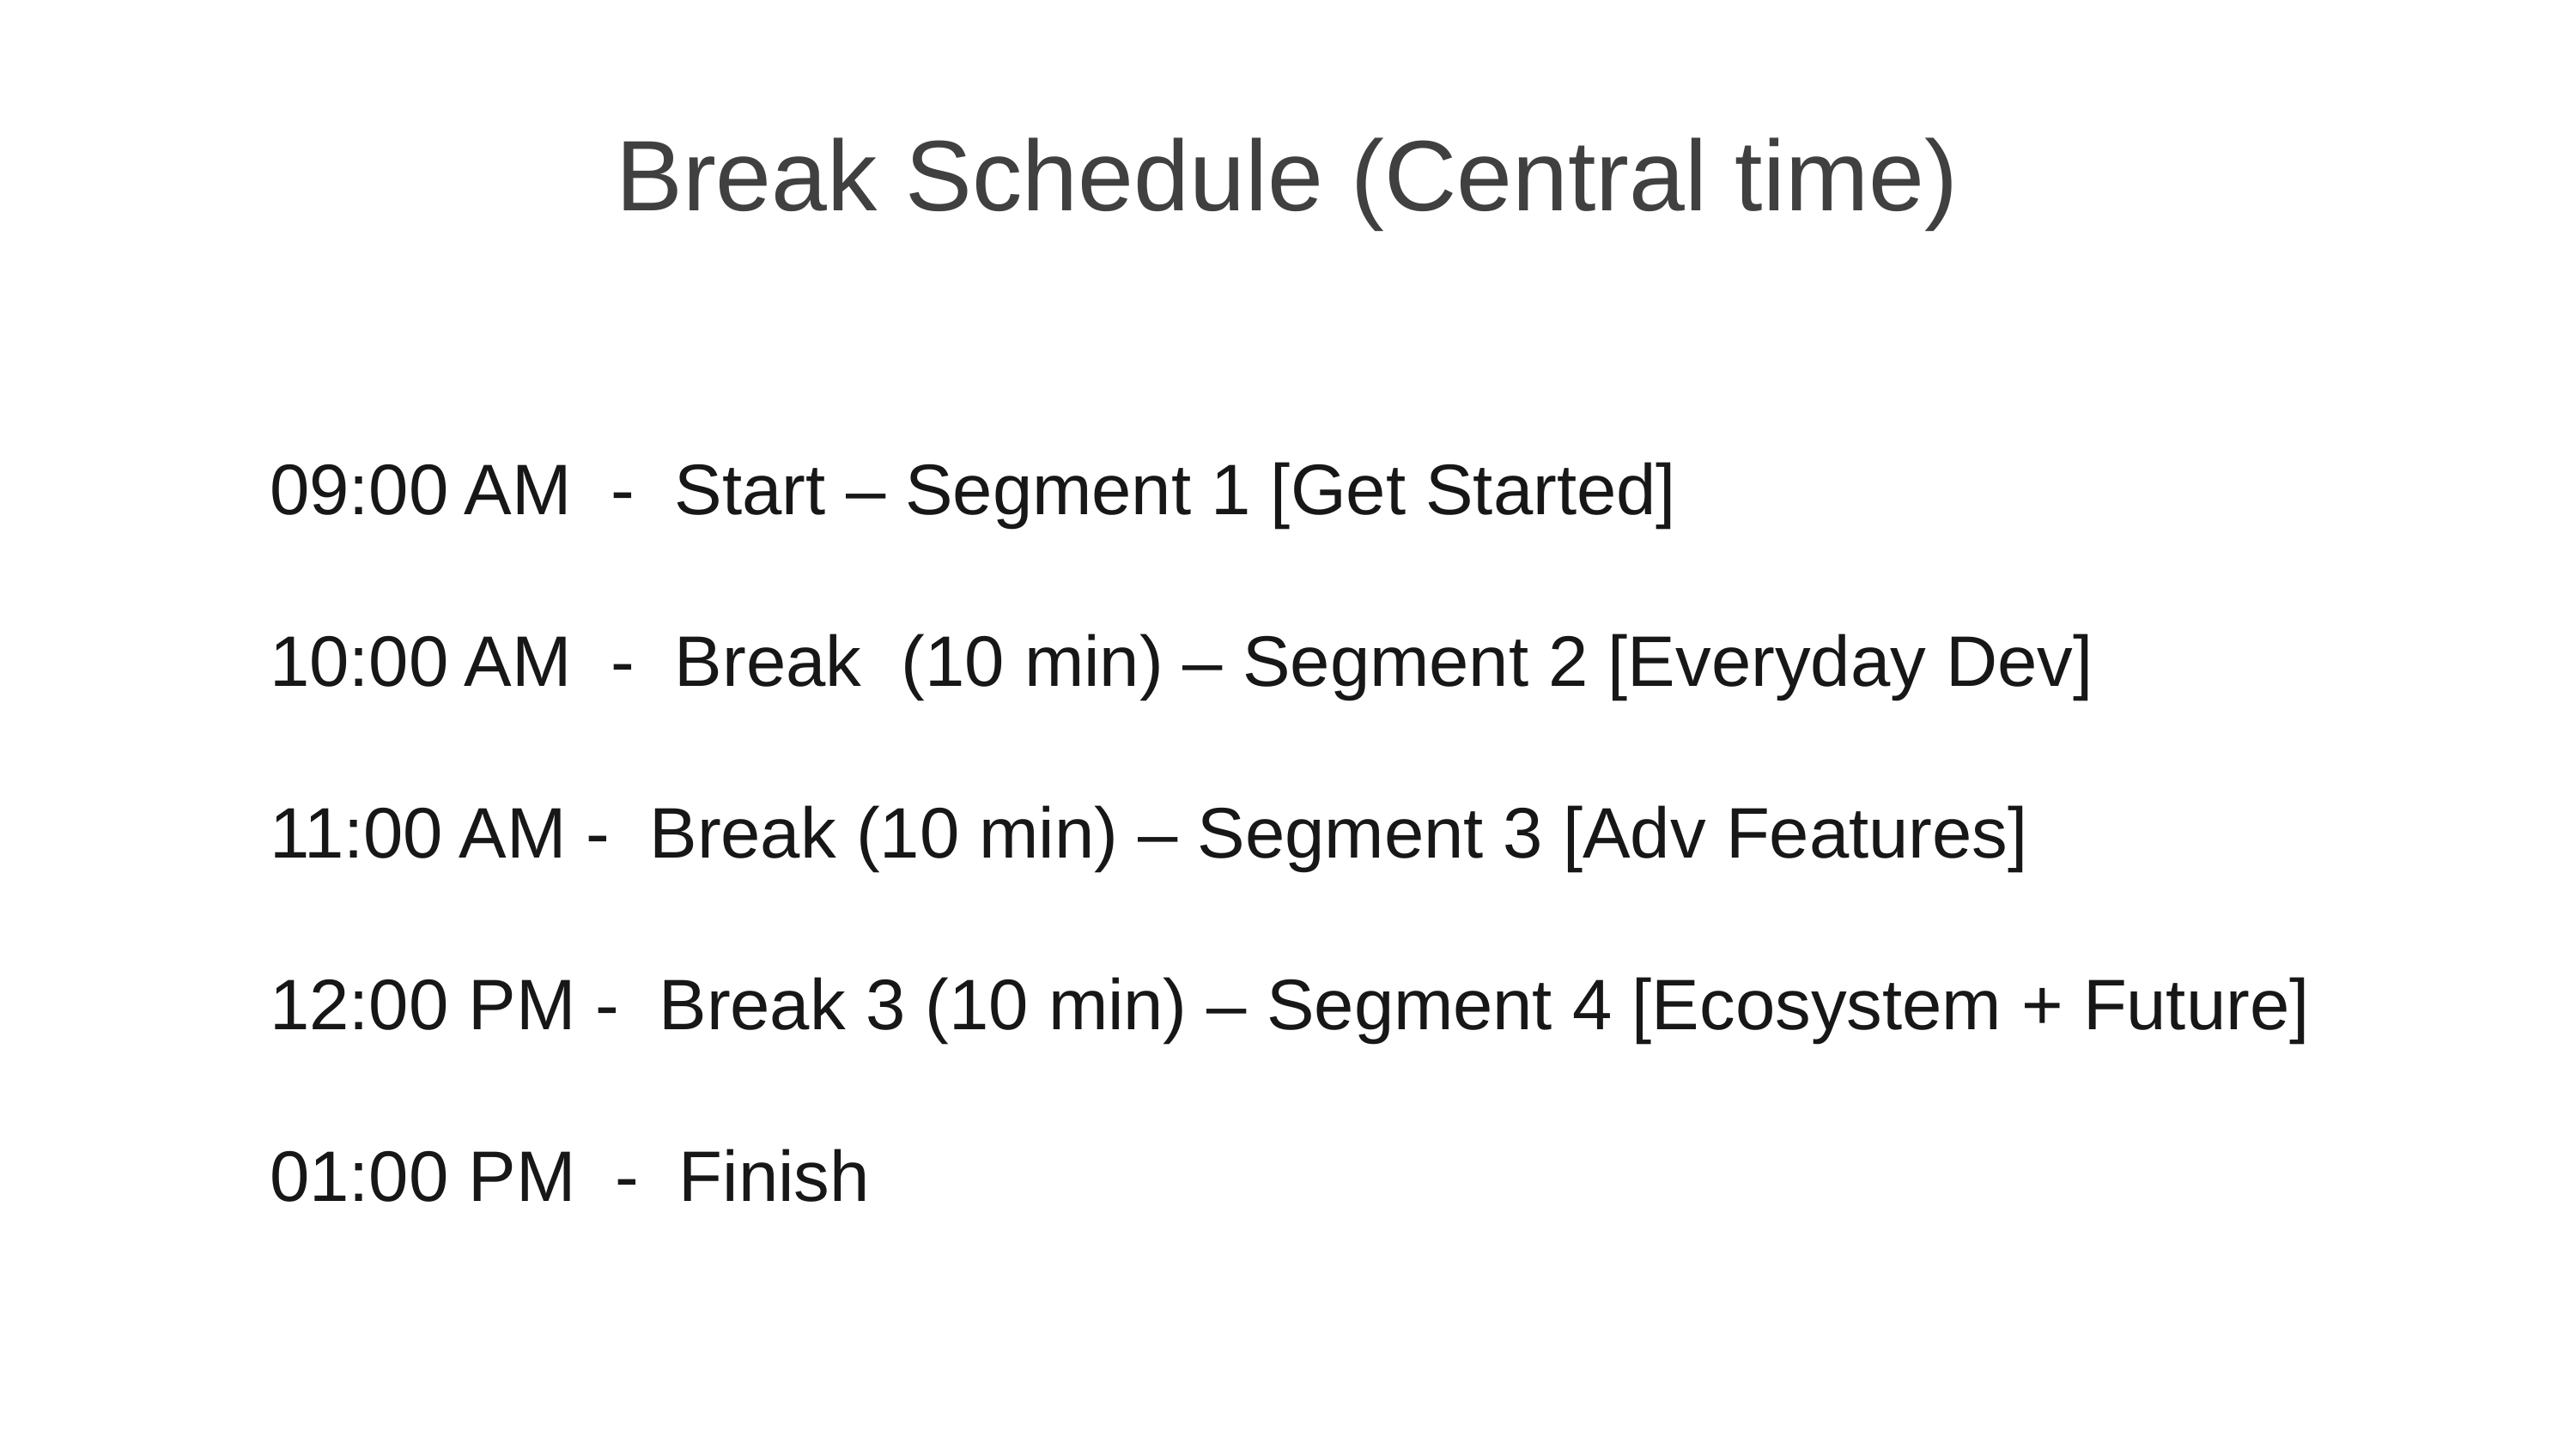

# Break Schedule (Central time)

09:00 AM  -  Start – Segment 1 [Get Started]
10:00 AM  -  Break  (10 min) – Segment 2 [Everyday Dev]
11:00 AM -  Break (10 min) – Segment 3 [Adv Features]
12:00 PM -  Break 3 (10 min) – Segment 4 [Ecosystem + Future]
01:00 PM  -  Finish